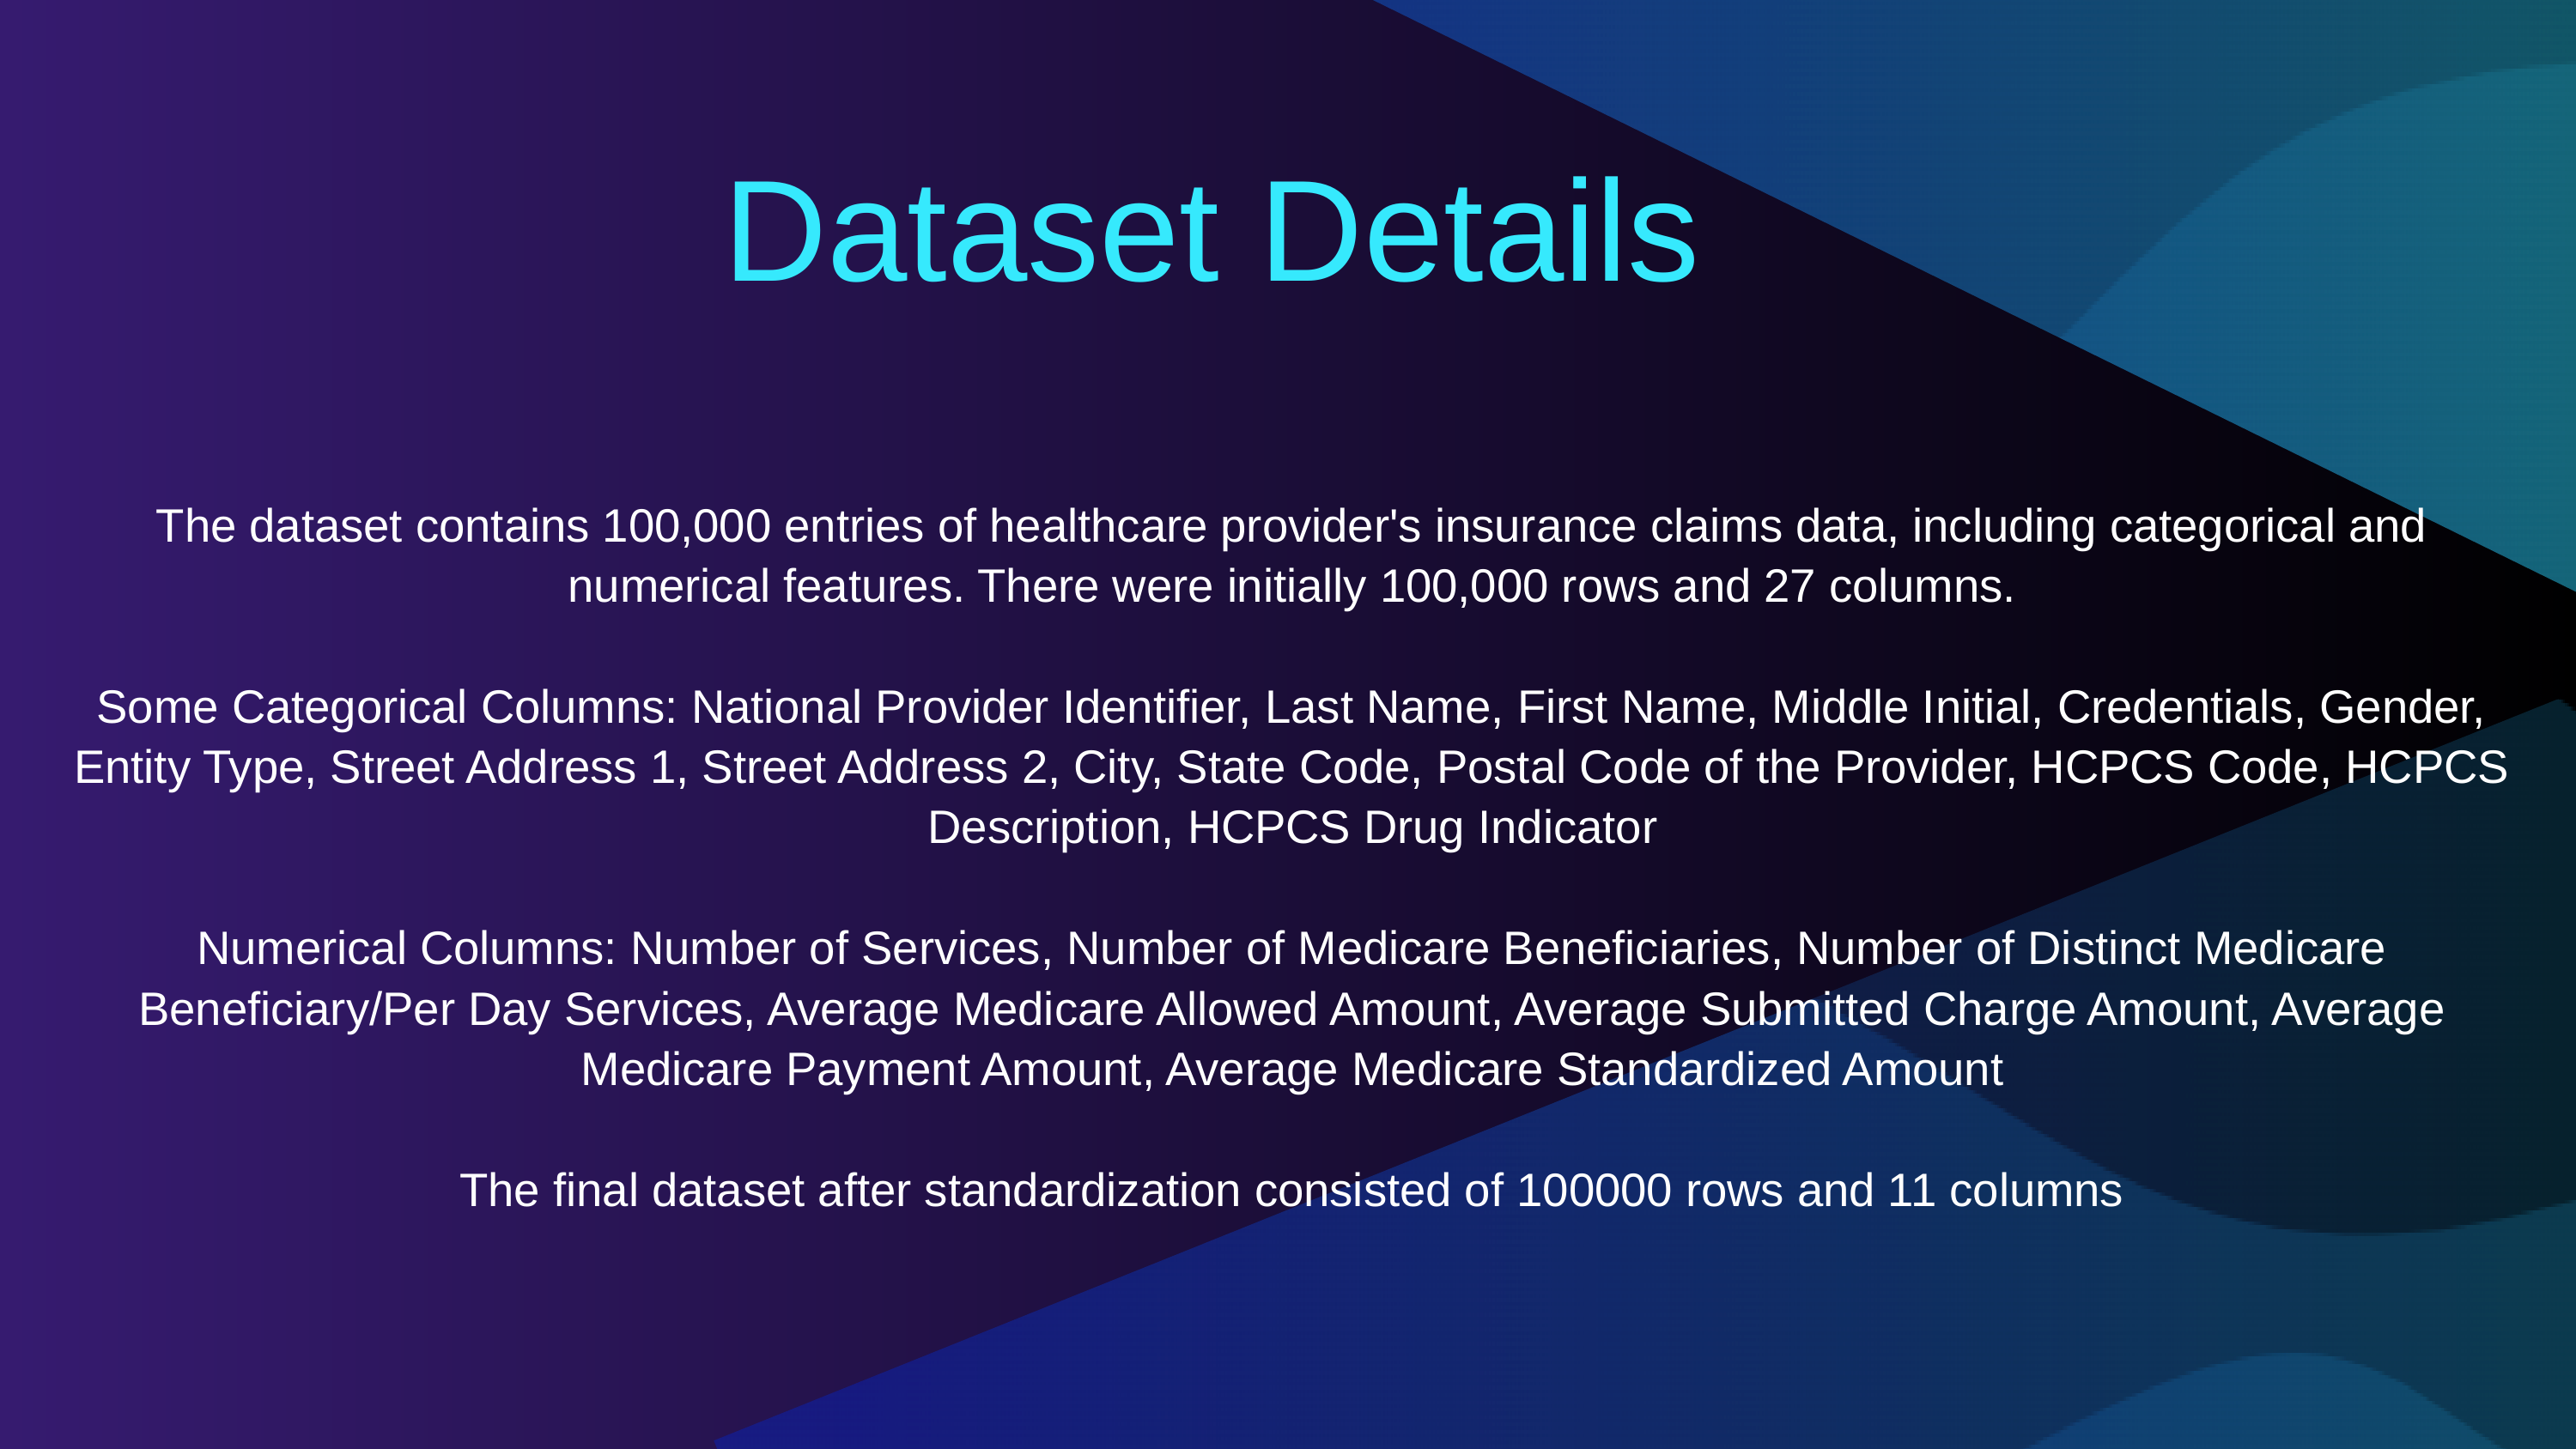

Dataset Details

The dataset contains 100,000 entries of healthcare provider's insurance claims data, including categorical and numerical features. There were initially 100,000 rows and 27 columns.

Some Categorical Columns: National Provider Identifier, Last Name, First Name, Middle Initial, Credentials, Gender, Entity Type, Street Address 1, Street Address 2, City, State Code, Postal Code of the Provider, HCPCS Code, HCPCS Description, HCPCS Drug Indicator

Numerical Columns: Number of Services, Number of Medicare Beneficiaries, Number of Distinct Medicare Beneficiary/Per Day Services, Average Medicare Allowed Amount, Average Submitted Charge Amount, Average Medicare Payment Amount, Average Medicare Standardized Amount

The final dataset after standardization consisted of 100000 rows and 11 columns